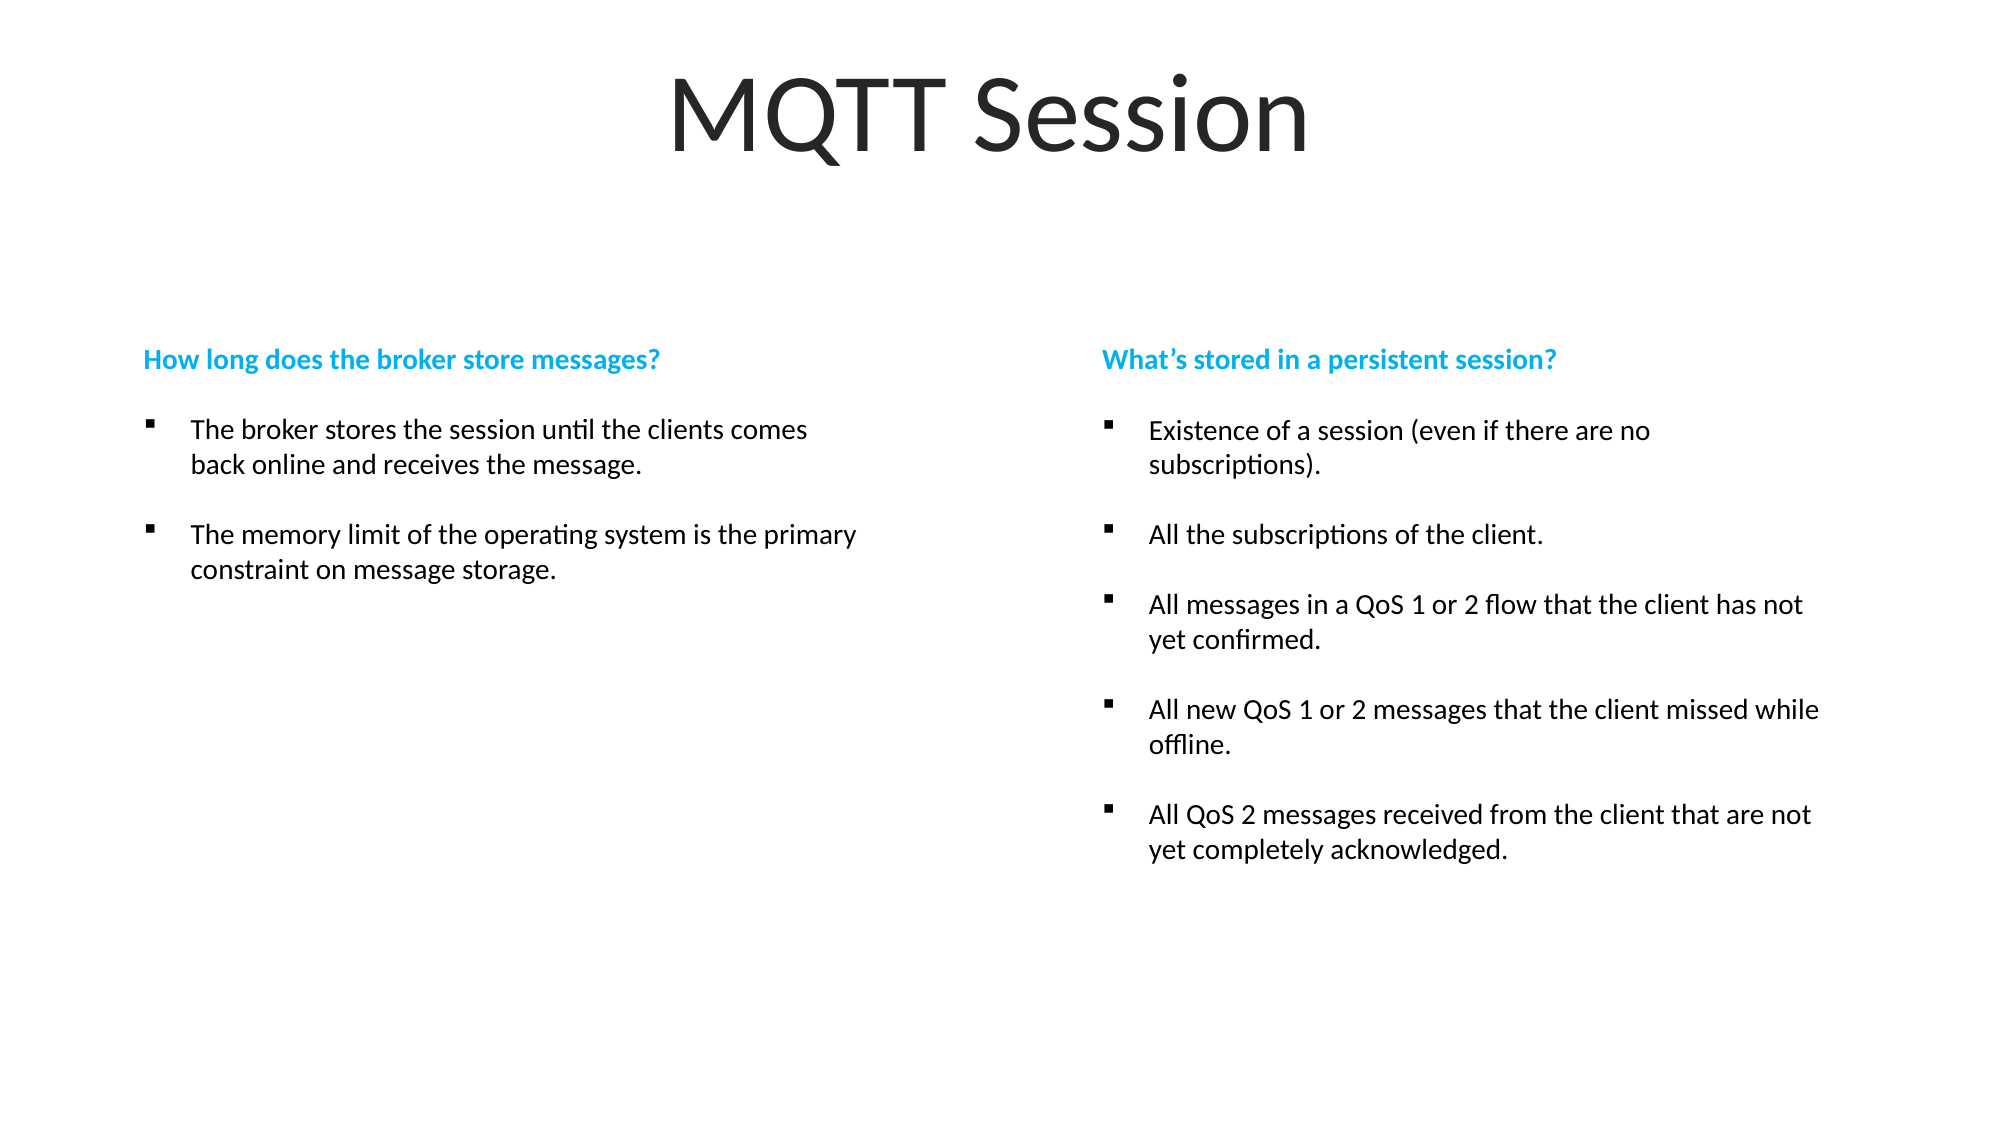

MQTT Session
How long does the broker store messages?

The broker stores the session until the clients comes back online and receives the message.

The memory limit of the operating system is the primary constraint on message storage.
What’s stored in a persistent session?

Existence of a session (even if there are no subscriptions).

All the subscriptions of the client.

All messages in a QoS 1 or 2 flow that the client has not yet confirmed.

All new QoS 1 or 2 messages that the client missed while offline.

All QoS 2 messages received from the client that are not yet completely acknowledged.